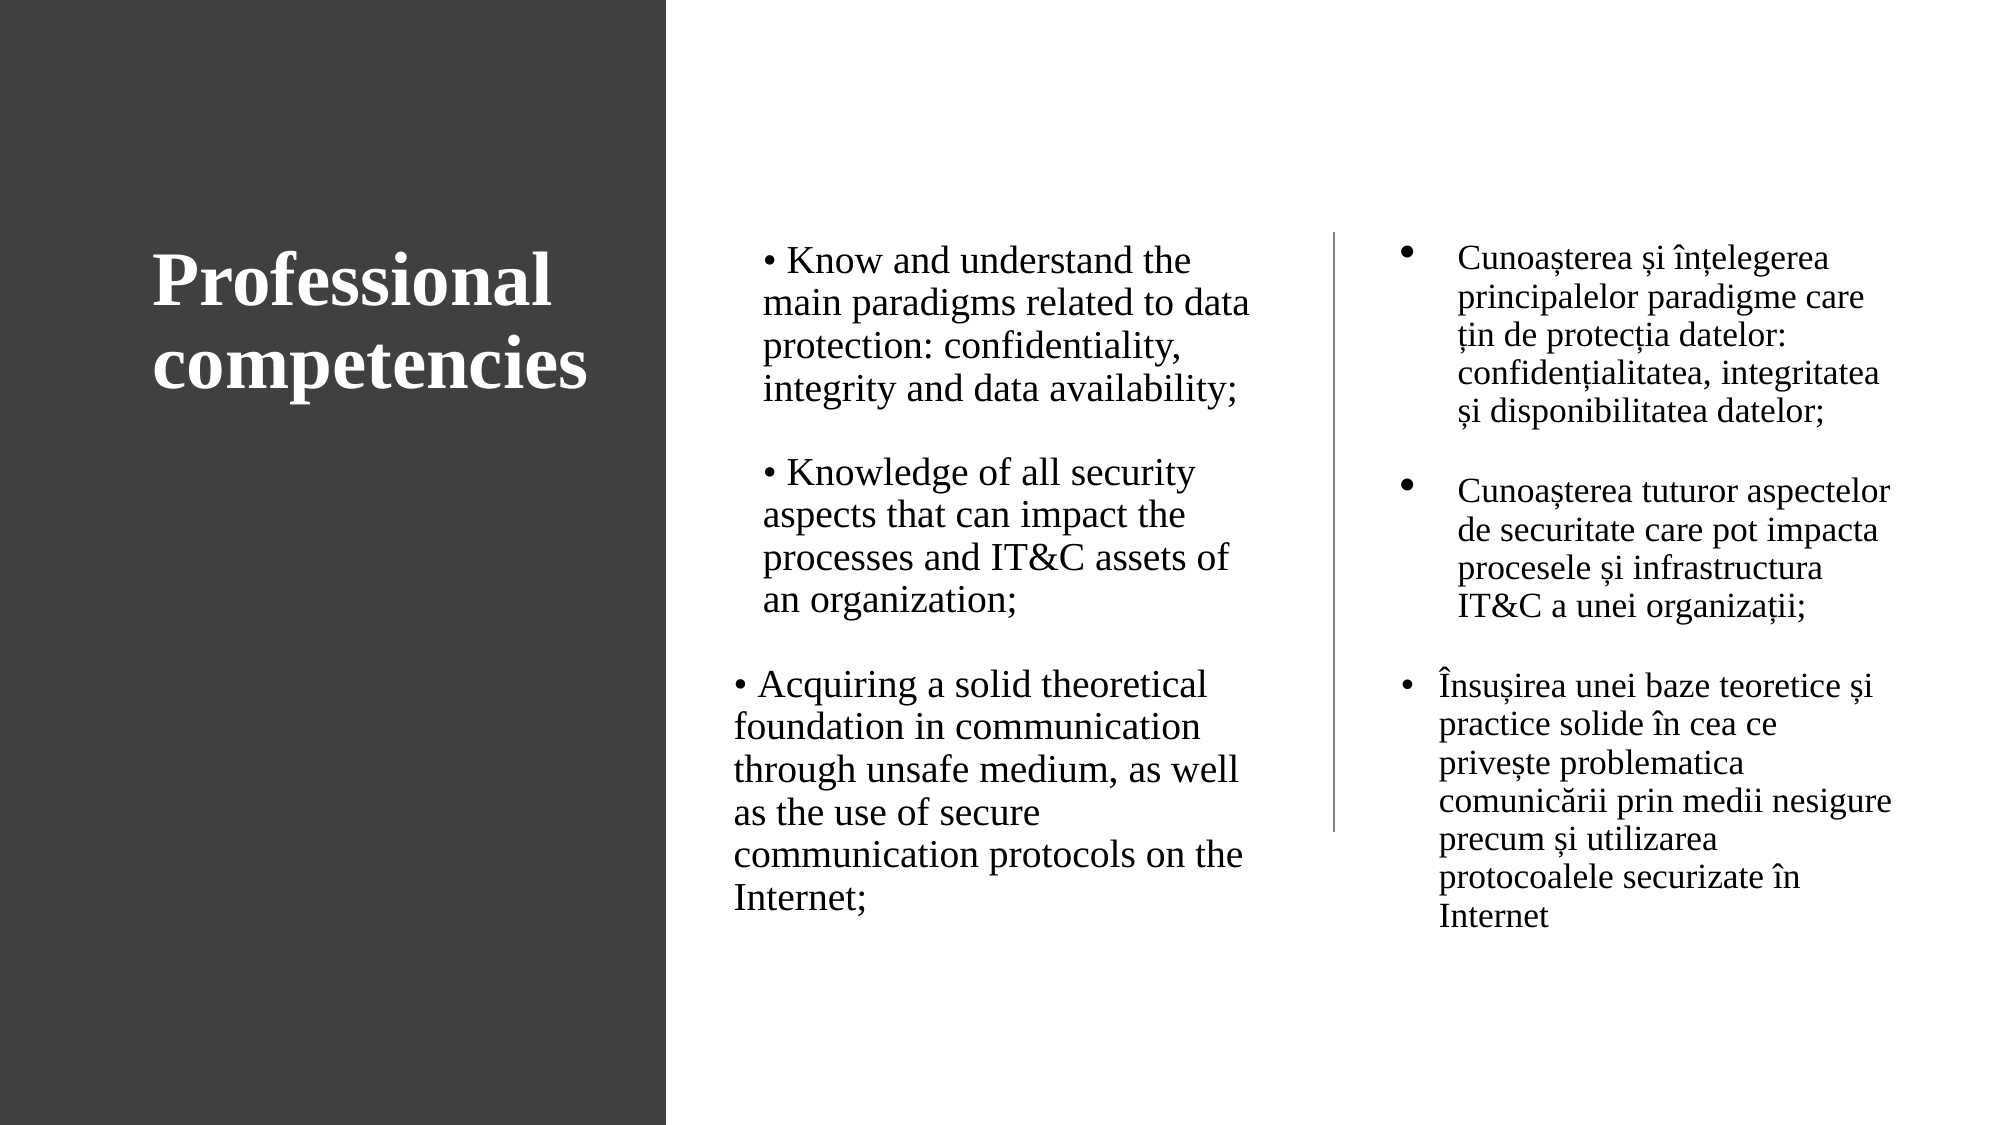

# Professional competencies
• Know and understand the main paradigms related to data protection: confidentiality, integrity and data availability;
• Knowledge of all security aspects that can impact the processes and IT&C assets of an organization;
• Acquiring a solid theoretical foundation in communication through unsafe medium, as well as the use of secure communication protocols on the Internet;
Cunoașterea și înțelegerea principalelor paradigme care țin de protecția datelor: confidențialitatea, integritatea și disponibilitatea datelor;
Cunoașterea tuturor aspectelor de securitate care pot impacta procesele și infrastructura IT&C a unei organizații;
Însușirea unei baze teoretice și practice solide în cea ce privește problematica comunicării prin medii nesigure precum și utilizarea protocoalele securizate în Internet